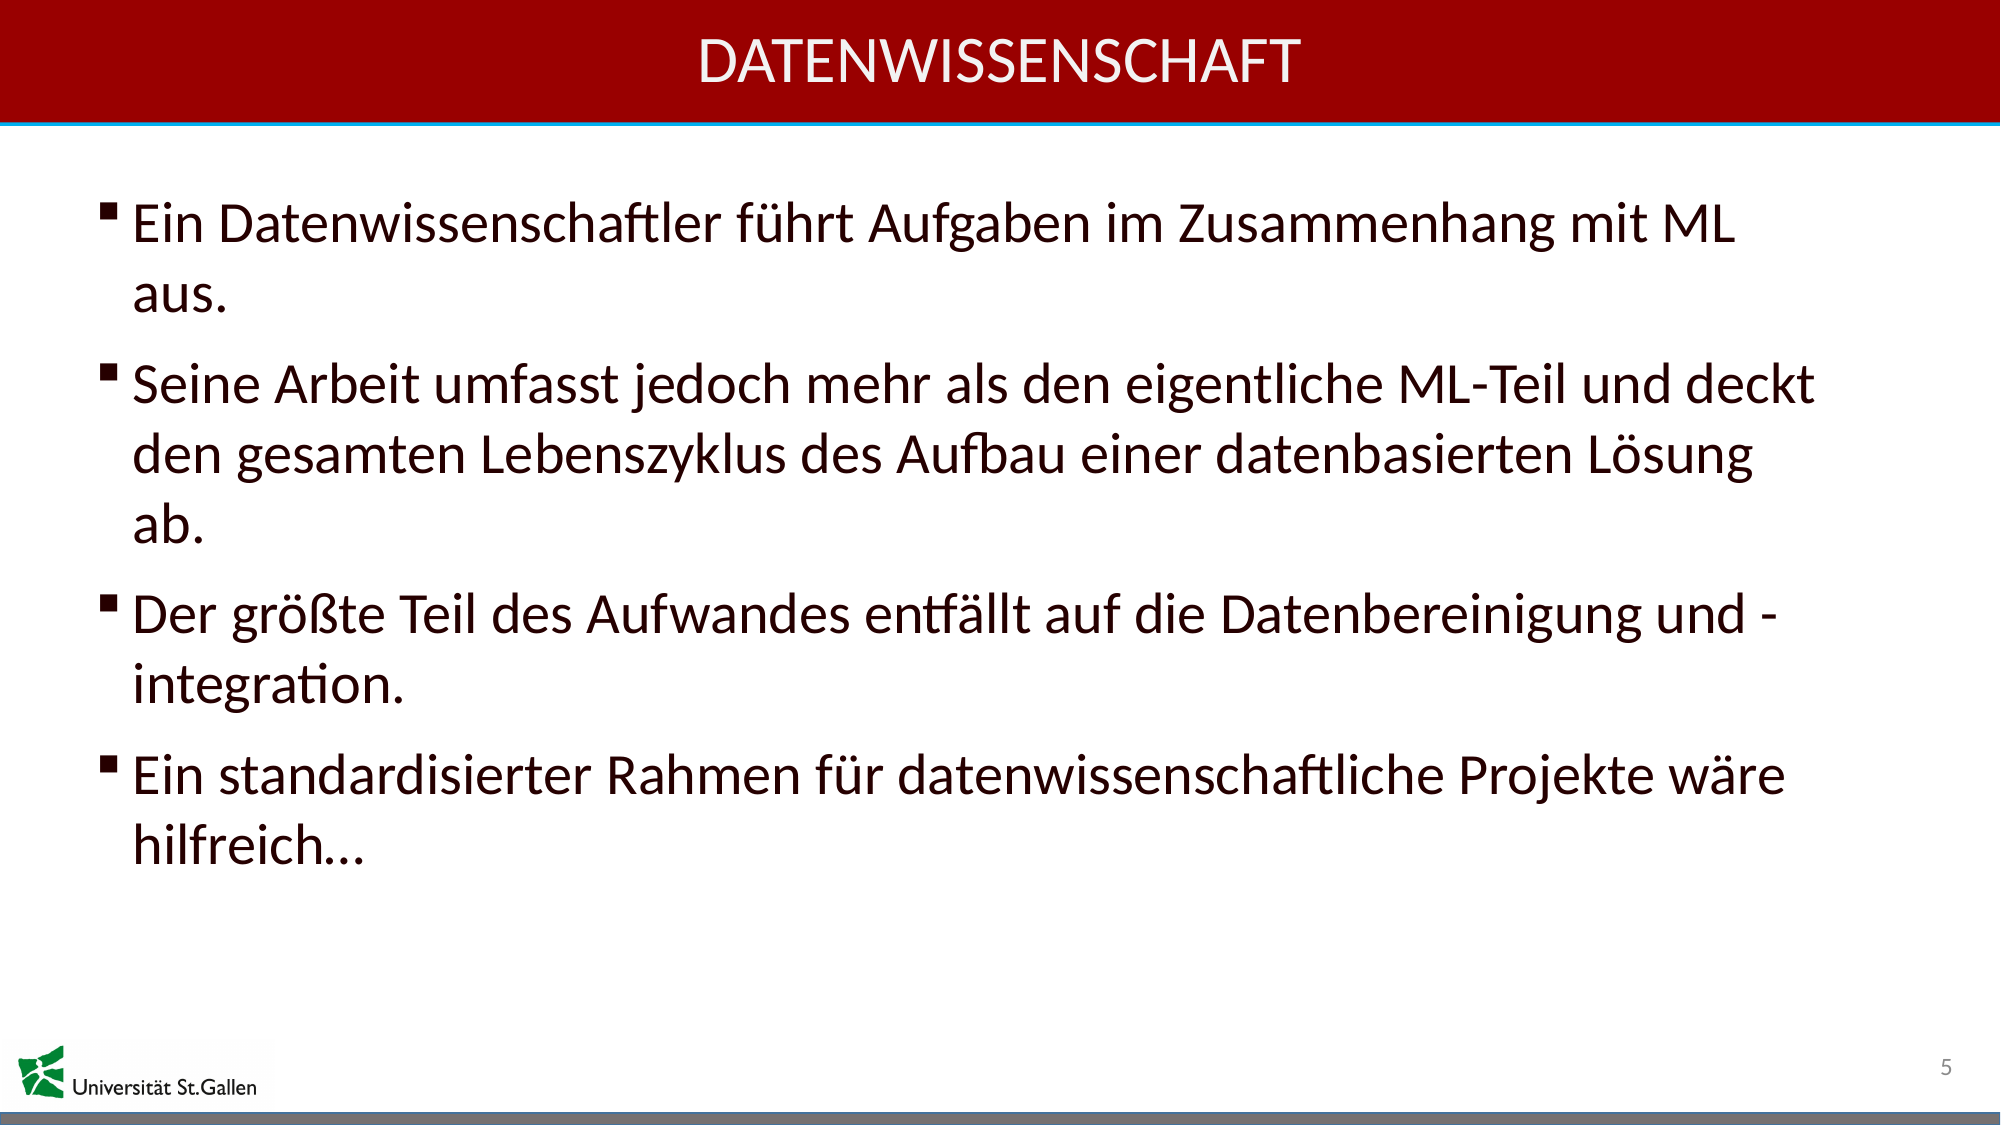

# Datenwissenschaft
Ein Datenwissenschaftler führt Aufgaben im Zusammenhang mit ML aus.
Seine Arbeit umfasst jedoch mehr als den eigentliche ML-Teil und deckt den gesamten Lebenszyklus des Aufbau einer datenbasierten Lösung ab.
Der größte Teil des Aufwandes entfällt auf die Datenbereinigung und -integration.
Ein standardisierter Rahmen für datenwissenschaftliche Projekte wäre hilfreich…

5